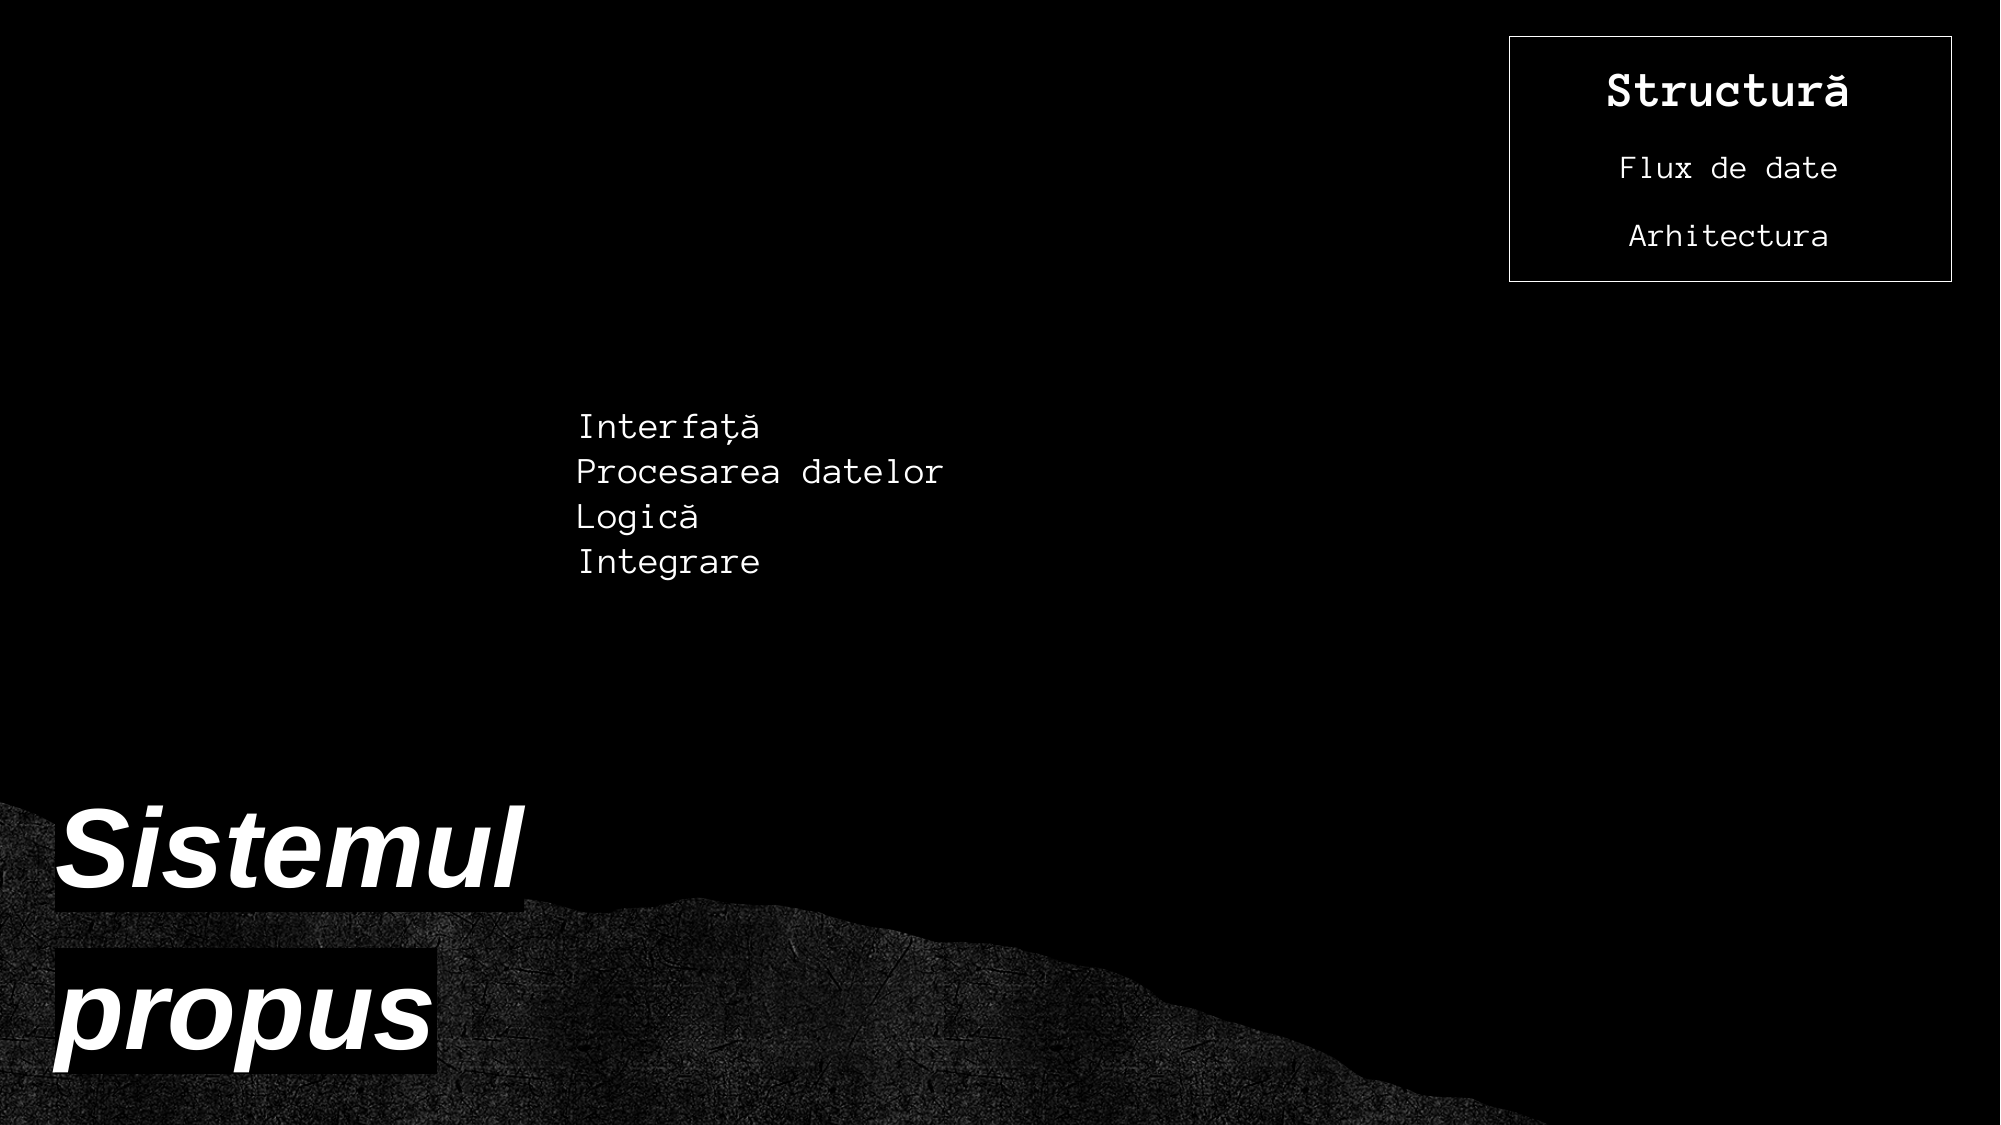

Structură
Flux de date
Arhitectura

Interfață
Procesarea datelor
Logică
Integrare
# Sistemul propus